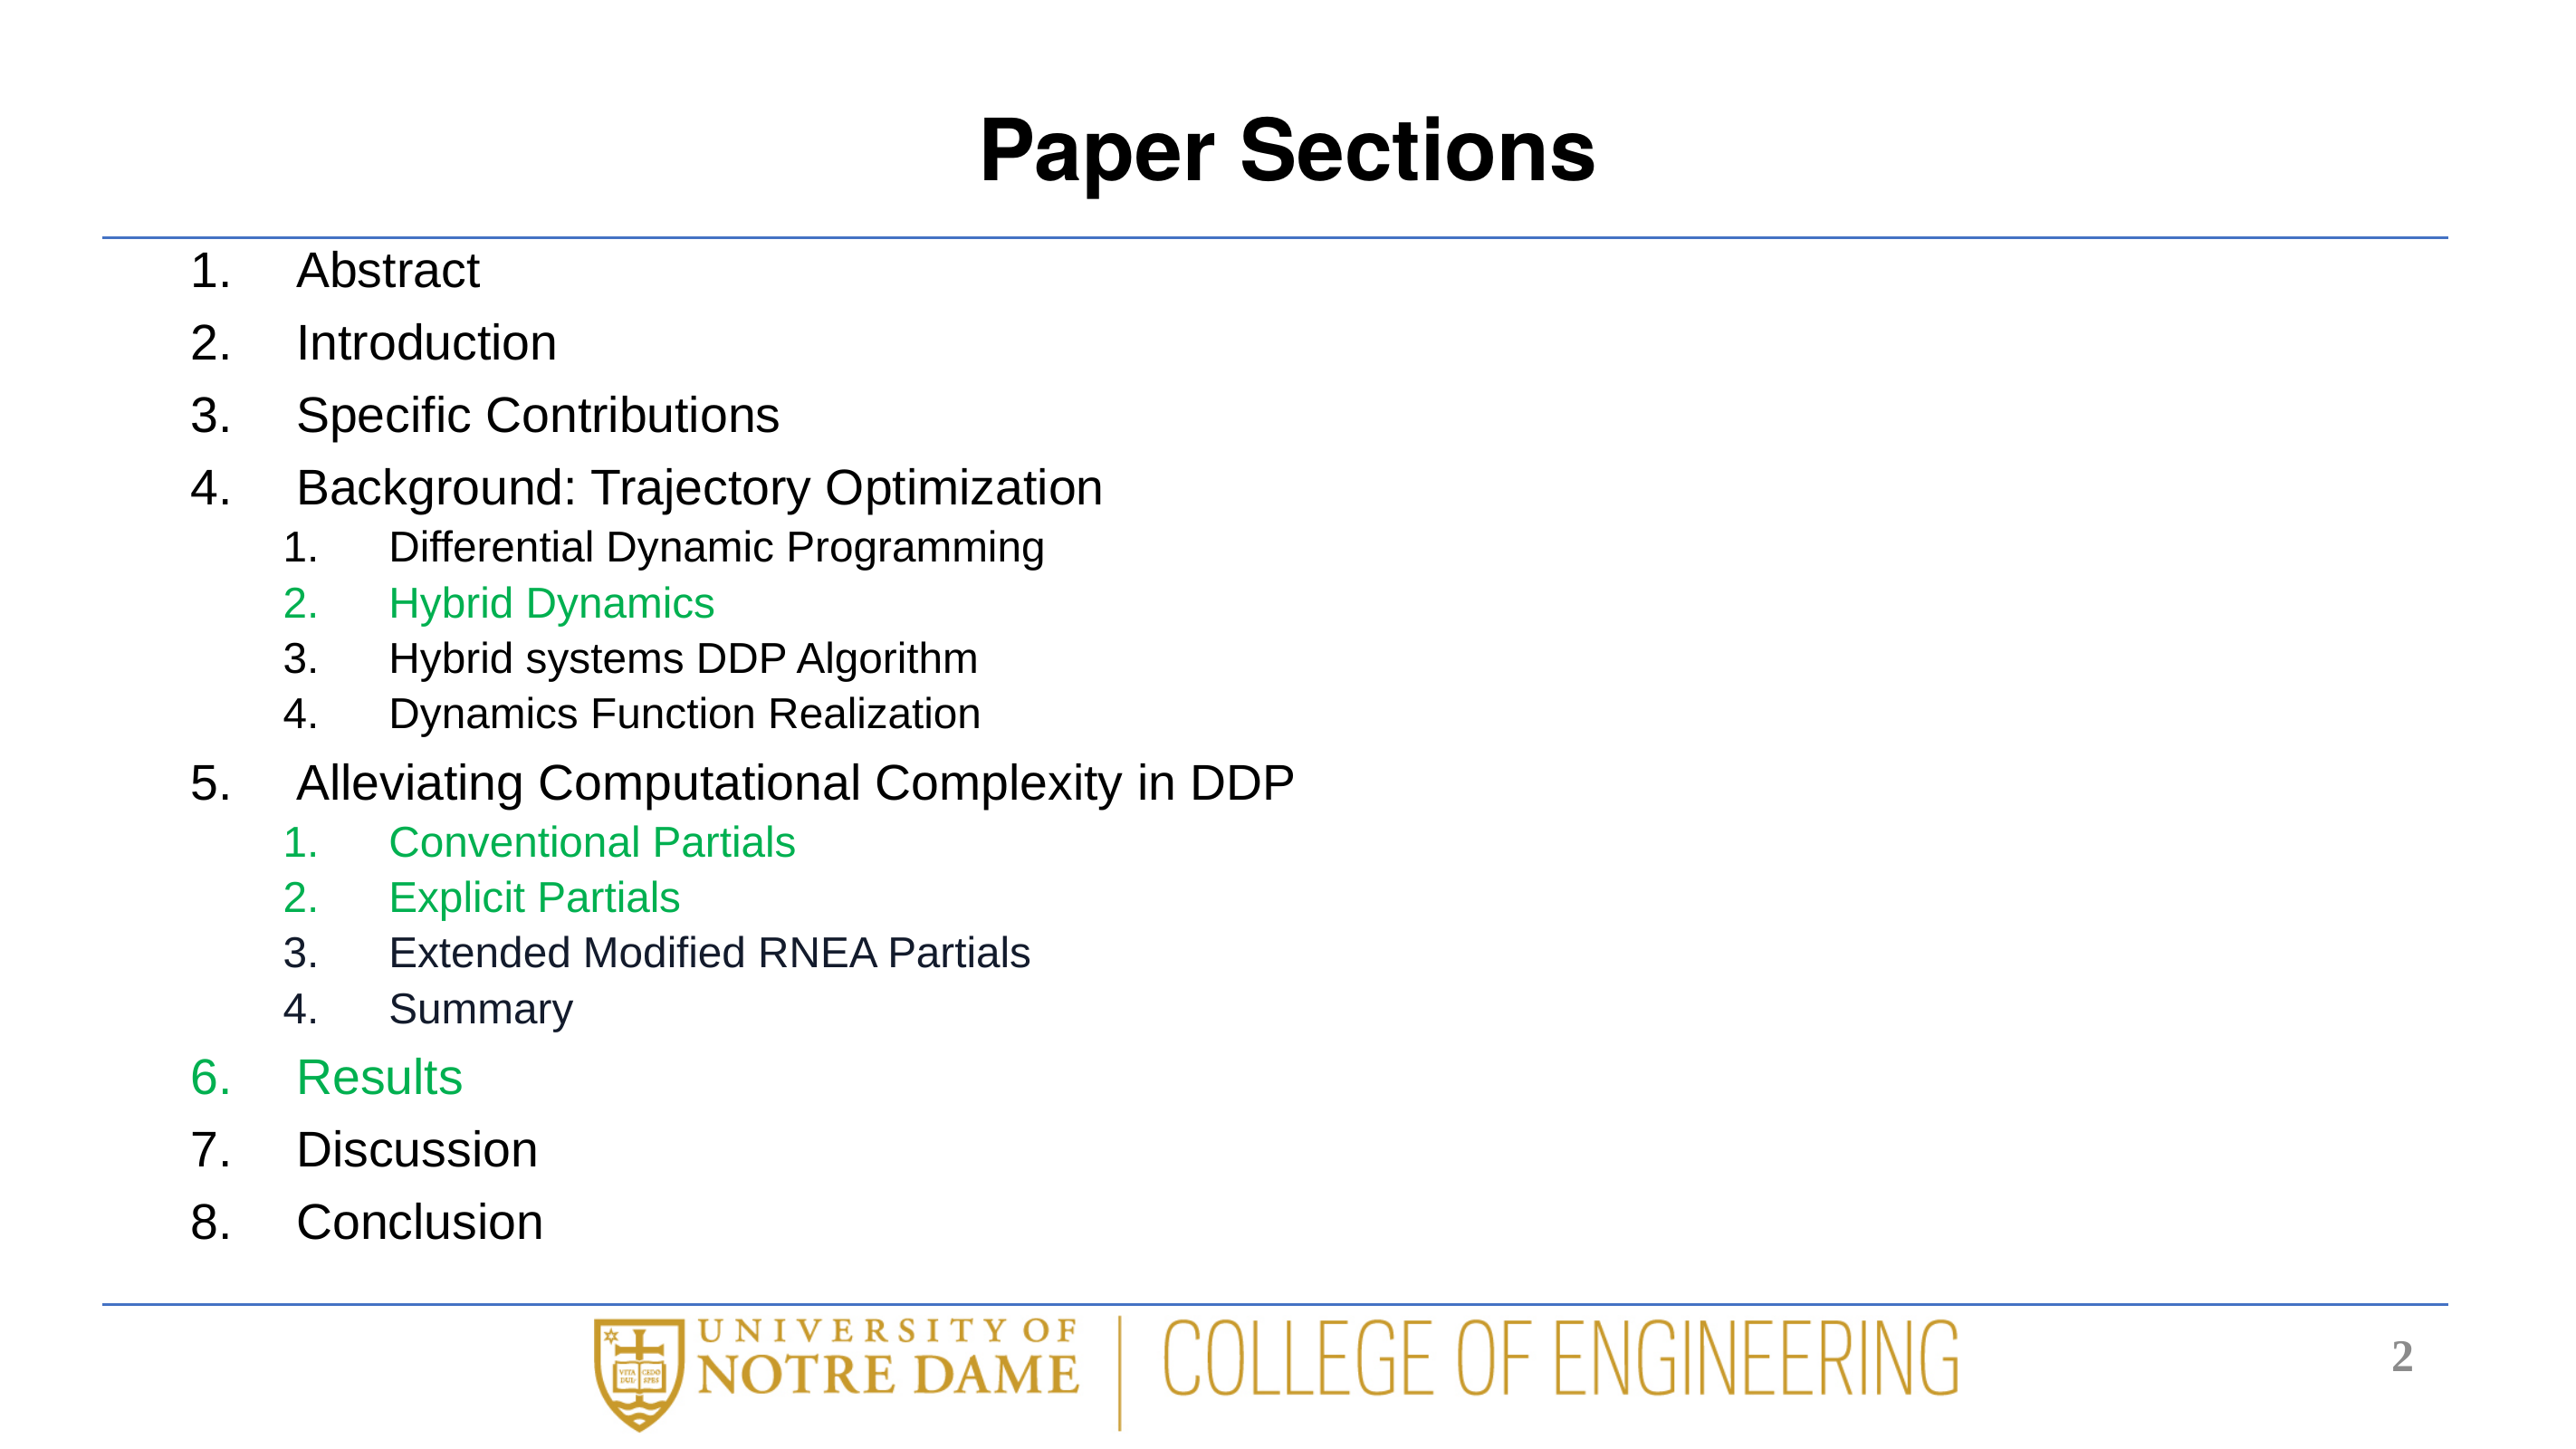

# Paper Sections
Abstract
Introduction
Specific Contributions
Background: Trajectory Optimization
Differential Dynamic Programming
Hybrid Dynamics
Hybrid systems DDP Algorithm
Dynamics Function Realization
Alleviating Computational Complexity in DDP
Conventional Partials
Explicit Partials
Extended Modified RNEA Partials
Summary
Results
Discussion
Conclusion
2